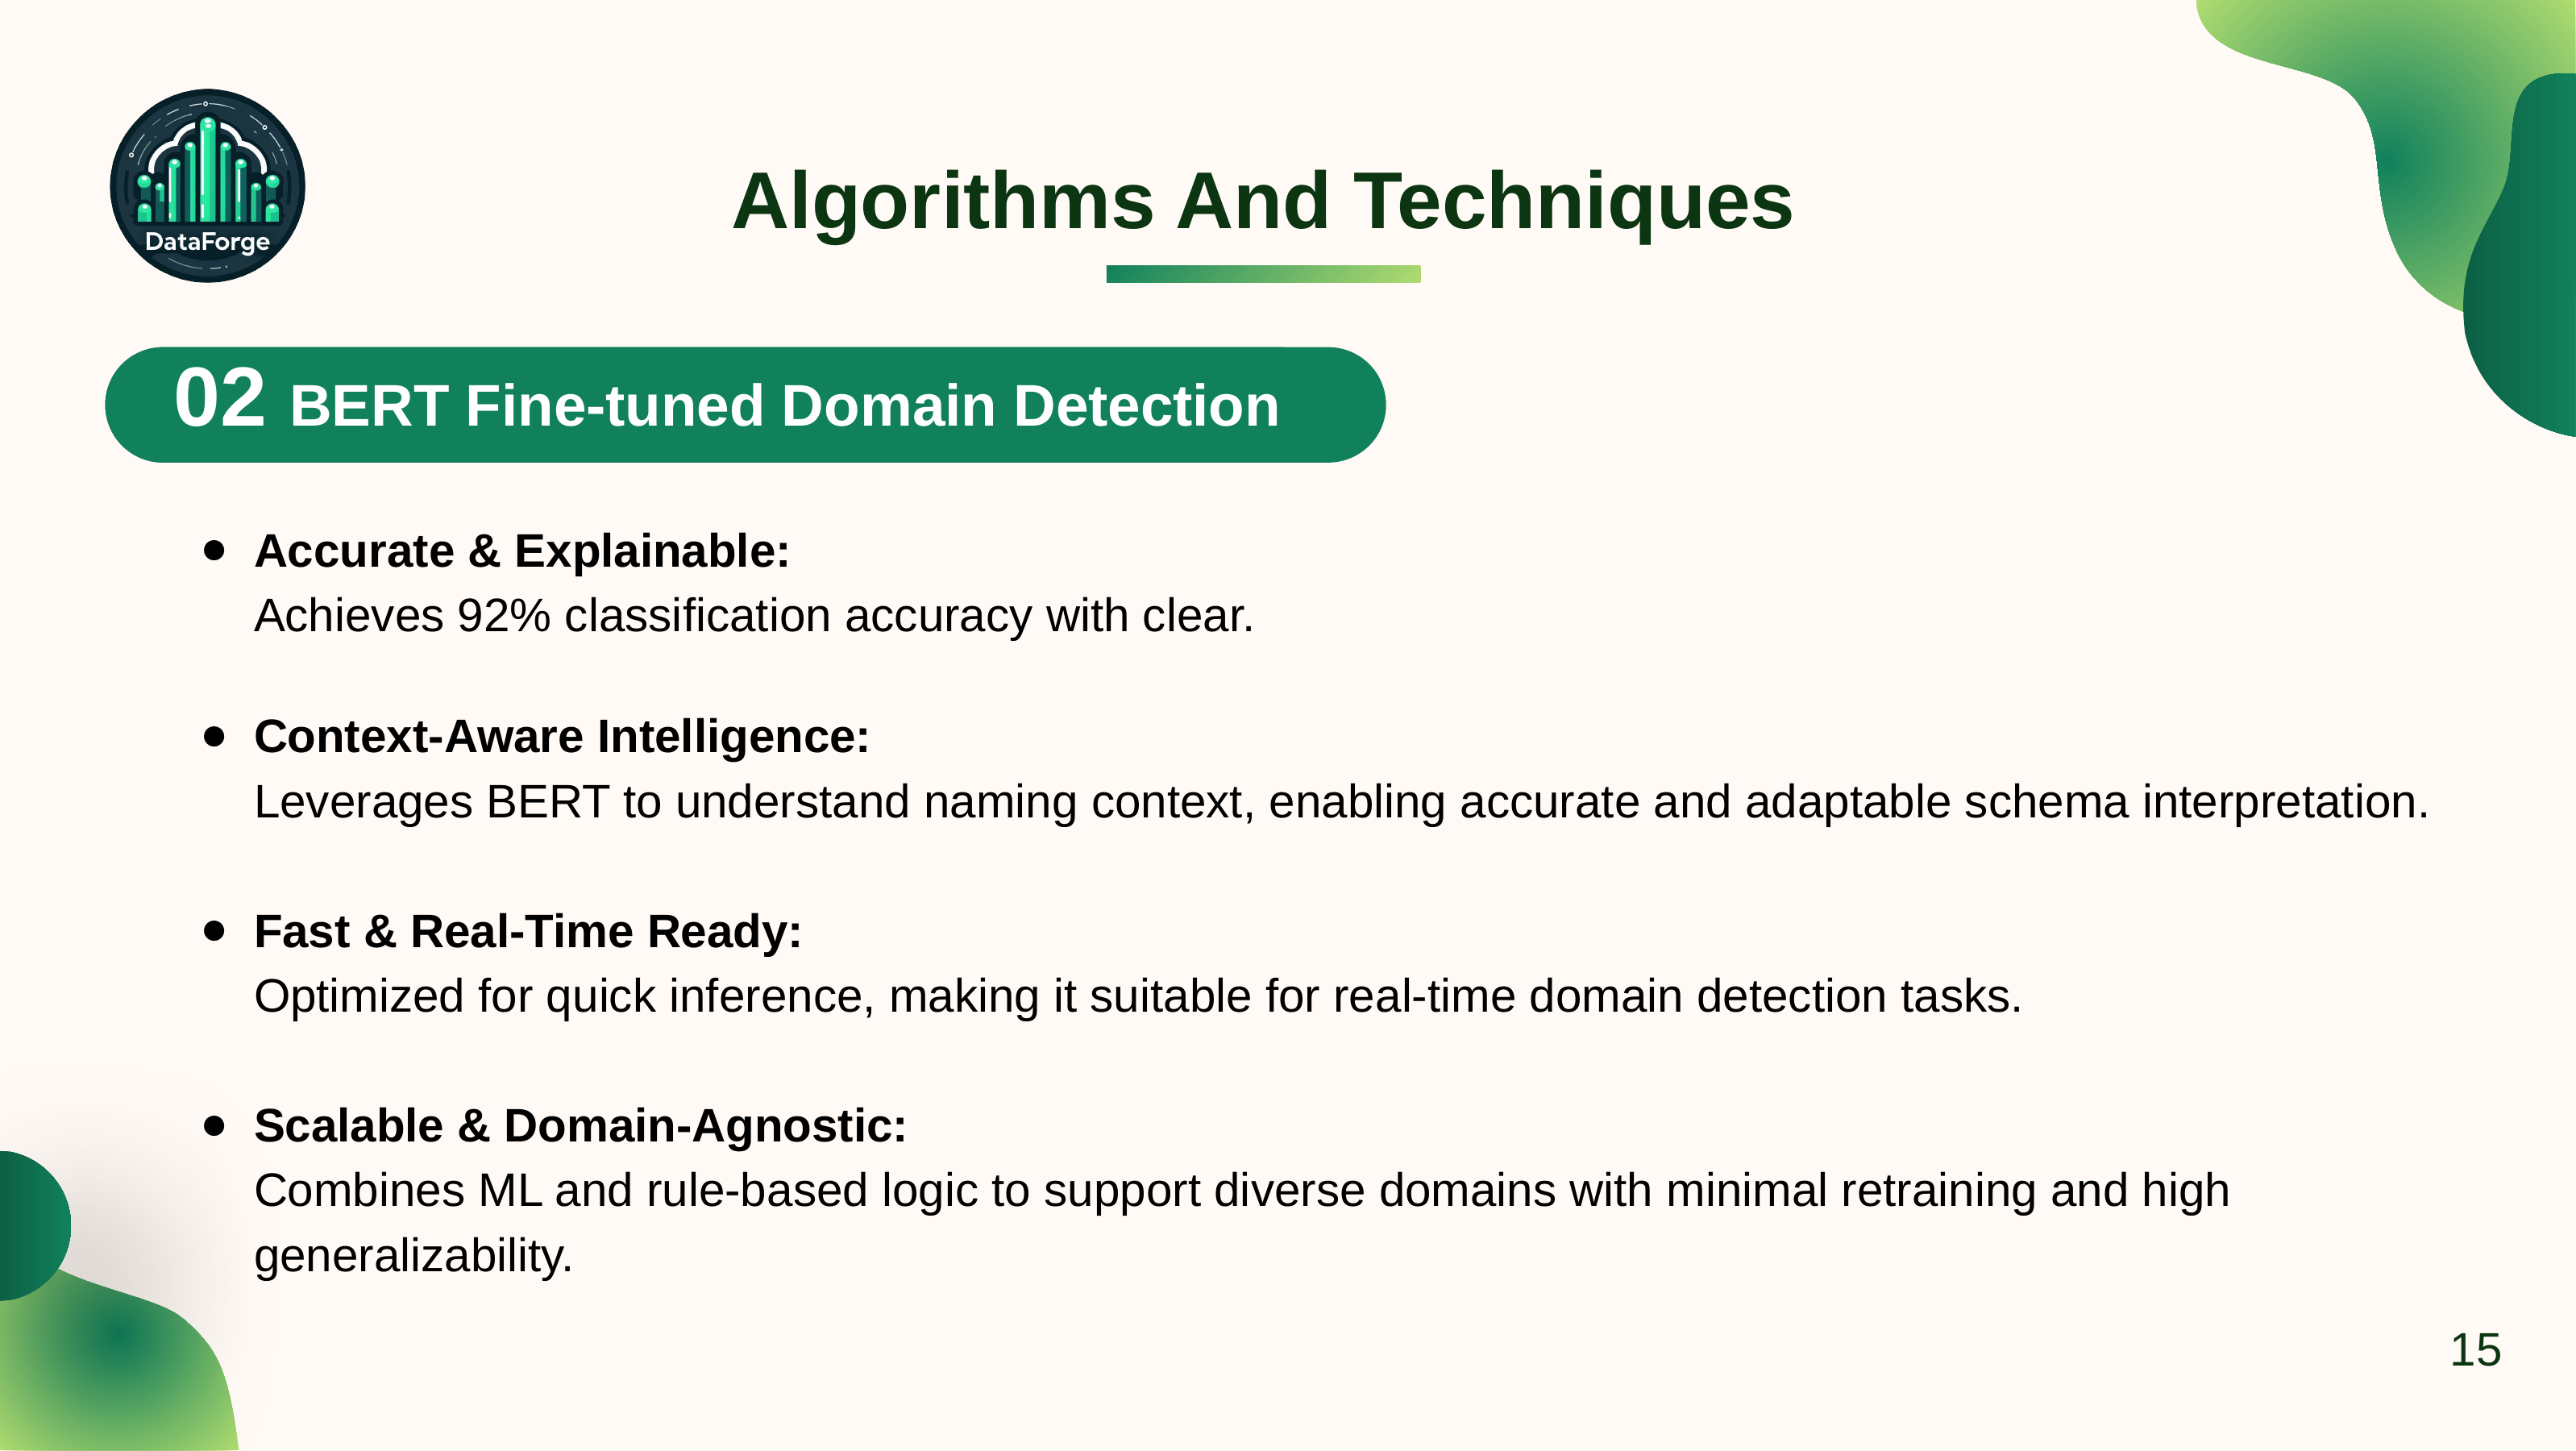

Algorithms And Techniques

02 Keyword-Based Domain Detection

02 BERT Fine-tuned Domain Detection
Accurate & Explainable:
Achieves 92% classification accuracy with clear.
Context-Aware Intelligence:
Leverages BERT to understand naming context, enabling accurate and adaptable schema interpretation.
Fast & Real-Time Ready:
Optimized for quick inference, making it suitable for real-time domain detection tasks.
Scalable & Domain-Agnostic:
Combines ML and rule-based logic to support diverse domains with minimal retraining and high generalizability.
15